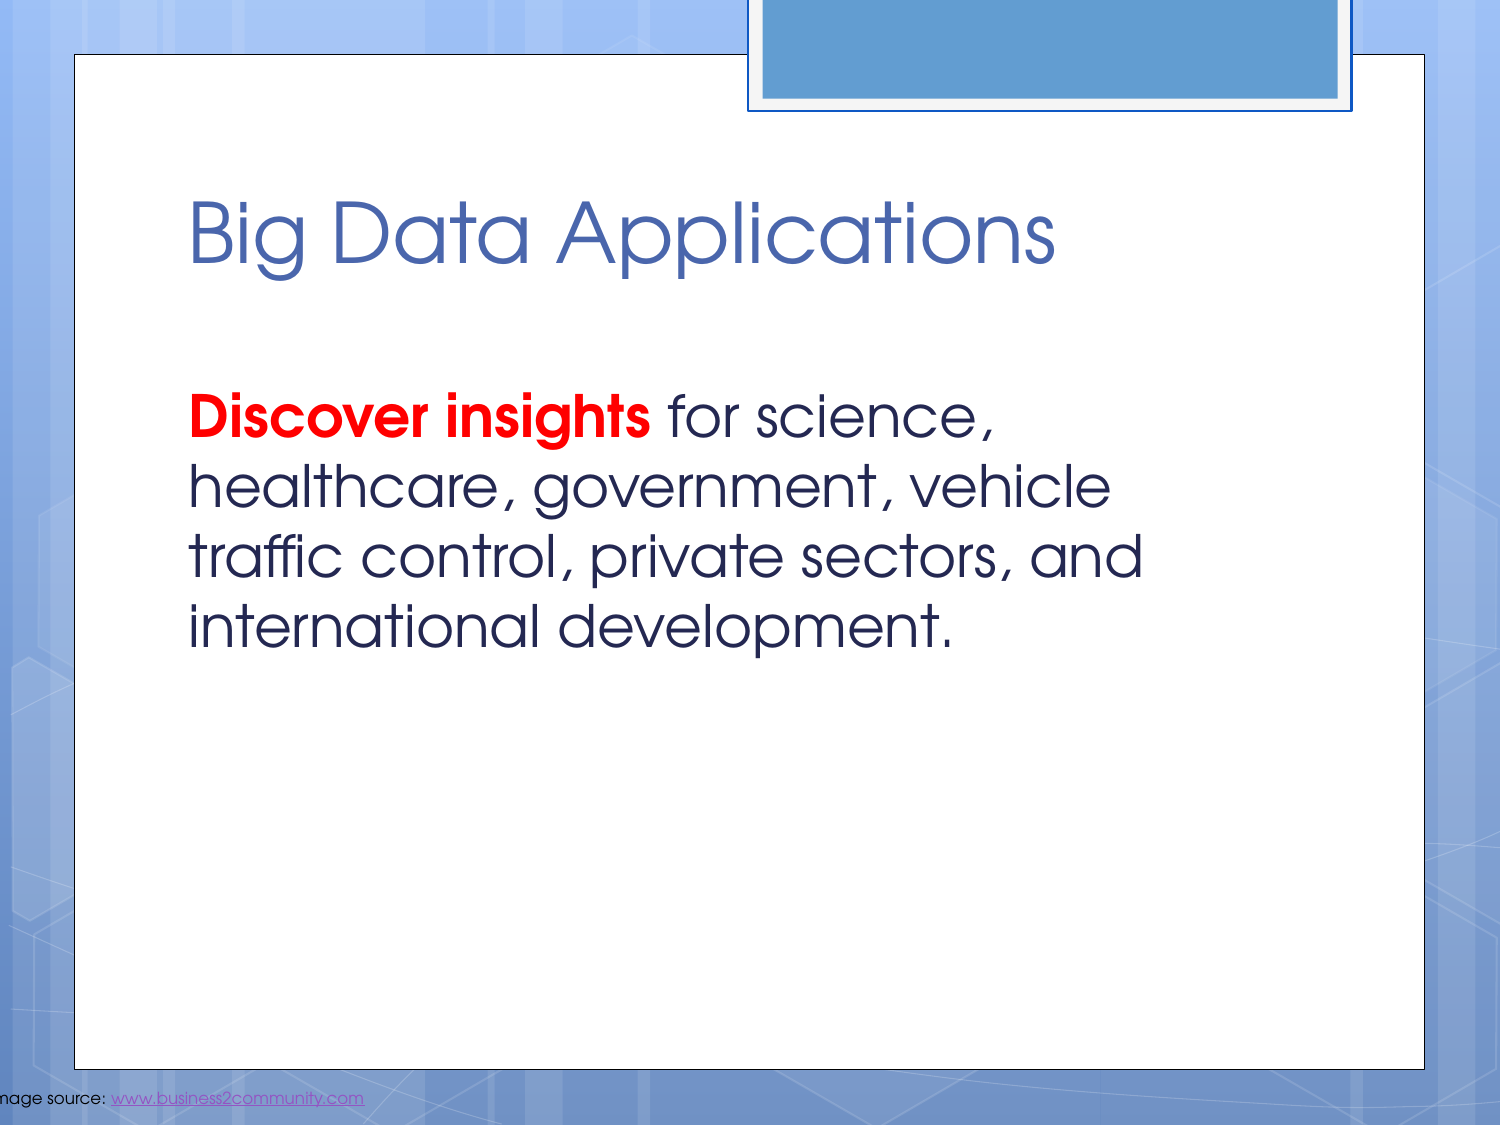

# Big Data Applications

Discover insights for science, healthcare, government, vehicle traffic control, private sectors, and international development.

Image source: www.business2community.com